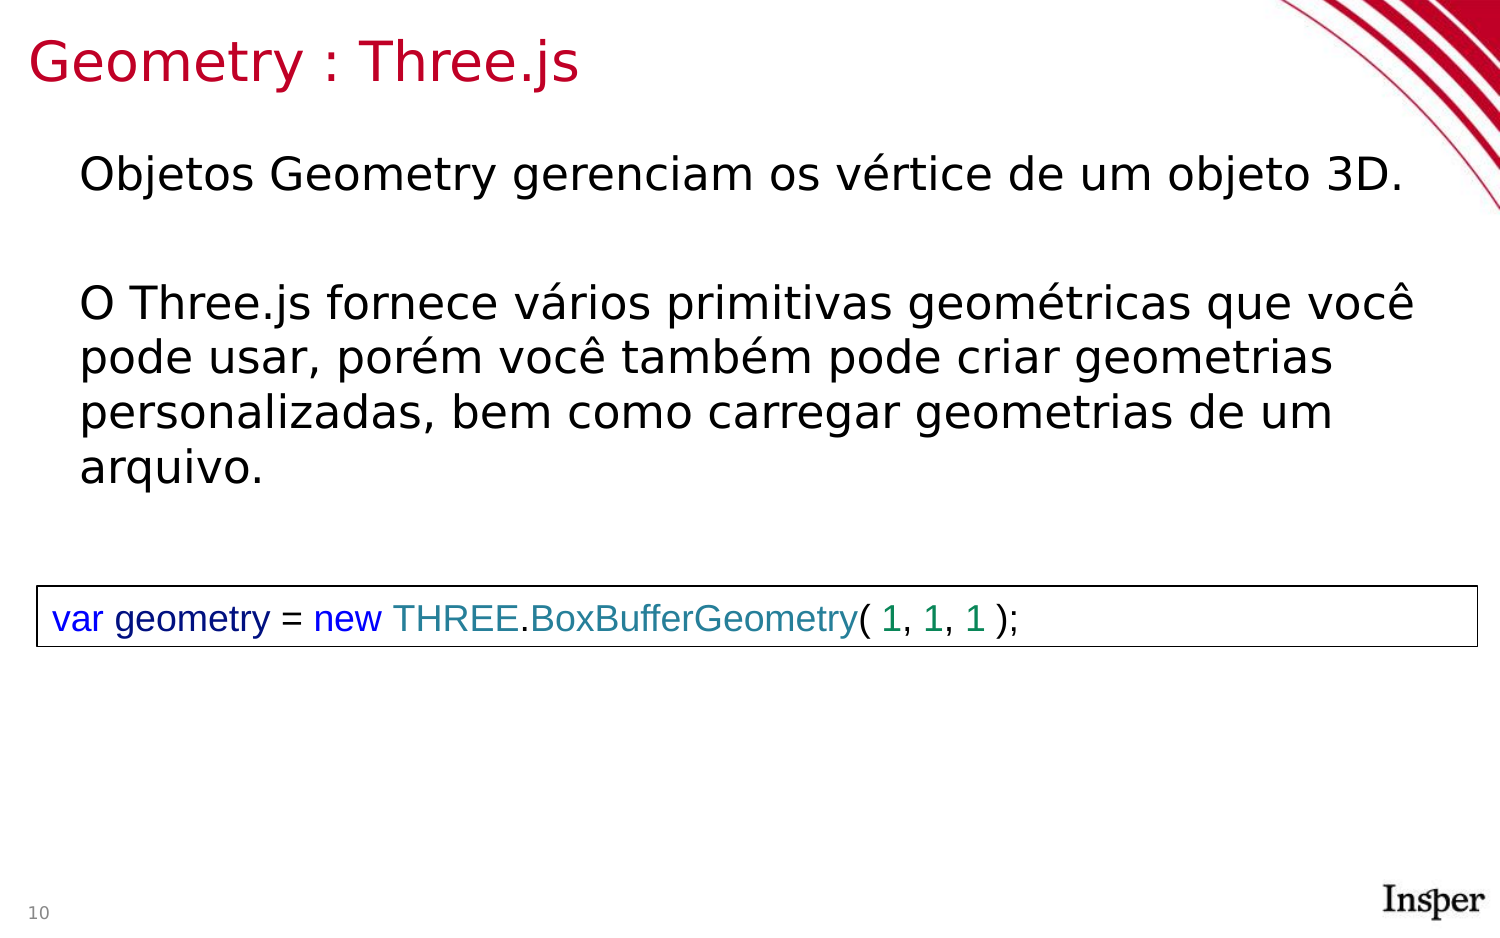

# Geometry : Three.js
Objetos Geometry gerenciam os vértice de um objeto 3D.

O Three.js fornece vários primitivas geométricas que você pode usar, porém você também pode criar geometrias personalizadas, bem como carregar geometrias de um arquivo.
var geometry = new THREE.BoxBufferGeometry( 1, 1, 1 );
10